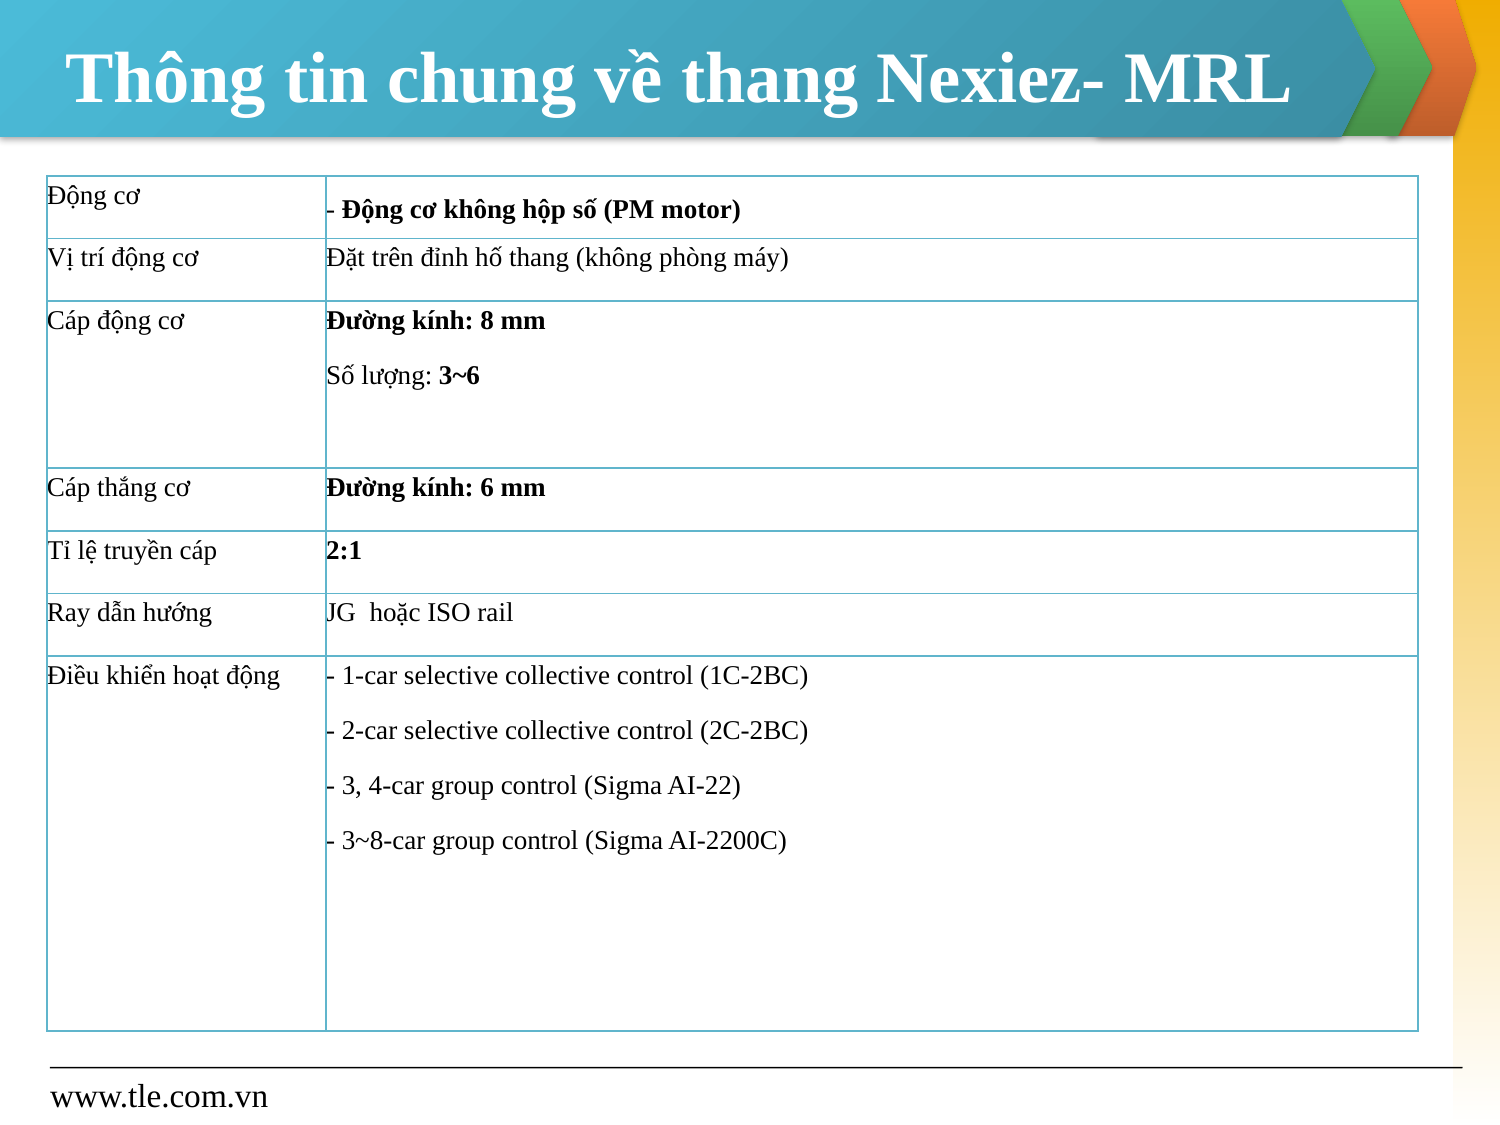

# Thông tin chung về thang Nexiez- MRL
| Động cơ | - Động cơ không hộp số (PM motor) |
| --- | --- |
| Vị trí động cơ | Đặt trên đỉnh hố thang (không phòng máy) |
| Cáp động cơ | Đường kính: 8 mm Số lượng: 3~6 |
| Cáp thắng cơ | Đường kính: 6 mm |
| Tỉ lệ truyền cáp | 2:1 |
| Ray dẫn hướng | JG hoặc ISO rail |
| Điều khiển hoạt động | - 1-car selective collective control (1C-2BC) - 2-car selective collective control (2C-2BC) - 3, 4-car group control (Sigma AI-22) - 3~8-car group control (Sigma AI-2200C) |

www.tle.com.vn